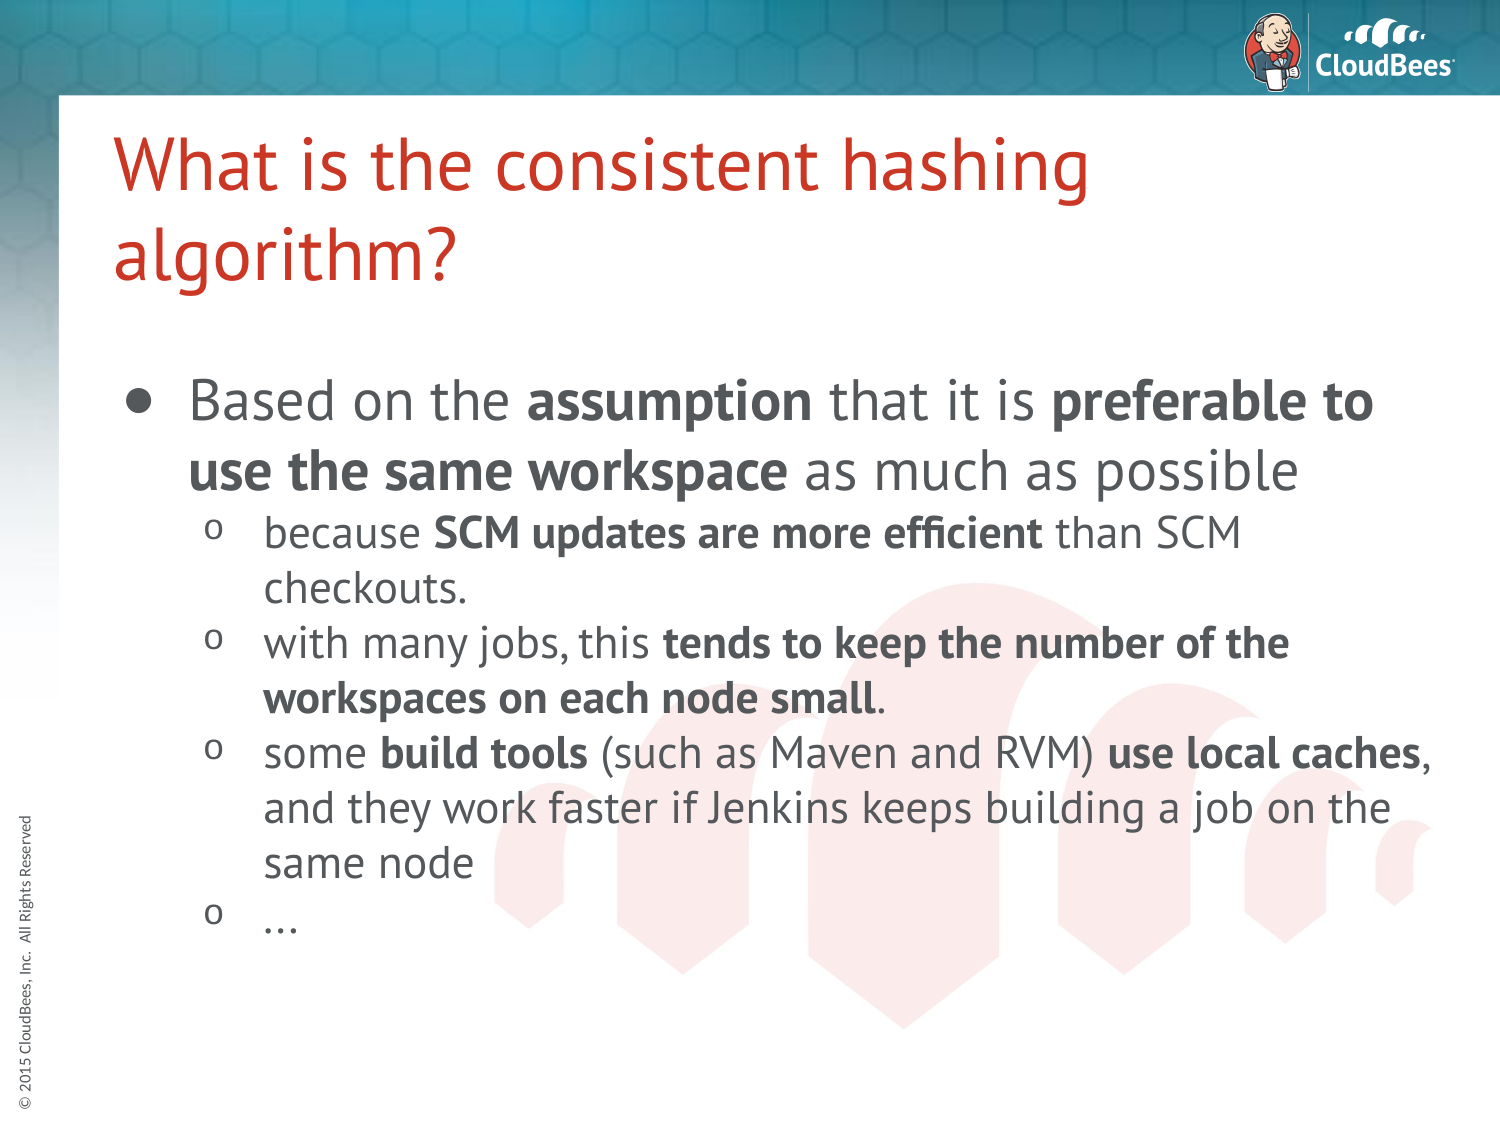

# What is the consistent hashing algorithm?

Based on the assumption that it is preferable to use the same workspace as much as possible
because SCM updates are more efficient than SCM checkouts.
with many jobs, this tends to keep the number of the workspaces on each node small.
some build tools (such as Maven and RVM) use local caches, and they work faster if Jenkins keeps building a job on the same node
...